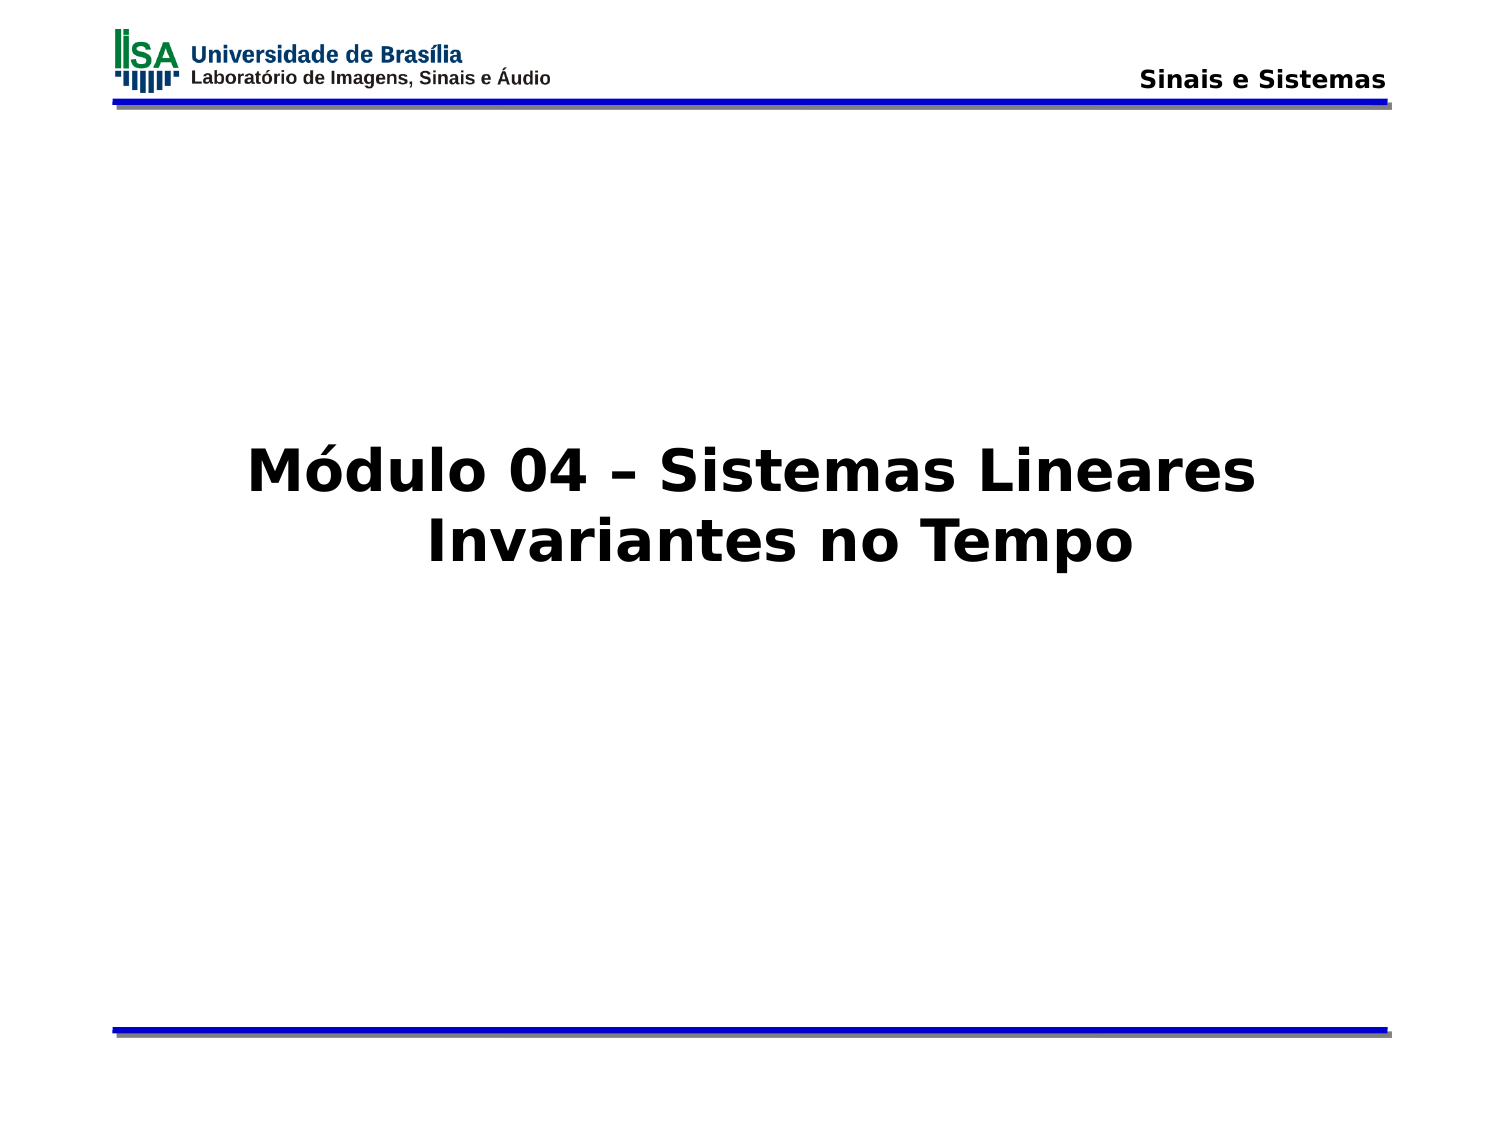

Módulo 04 – Sistemas Lineares Invariantes no Tempo